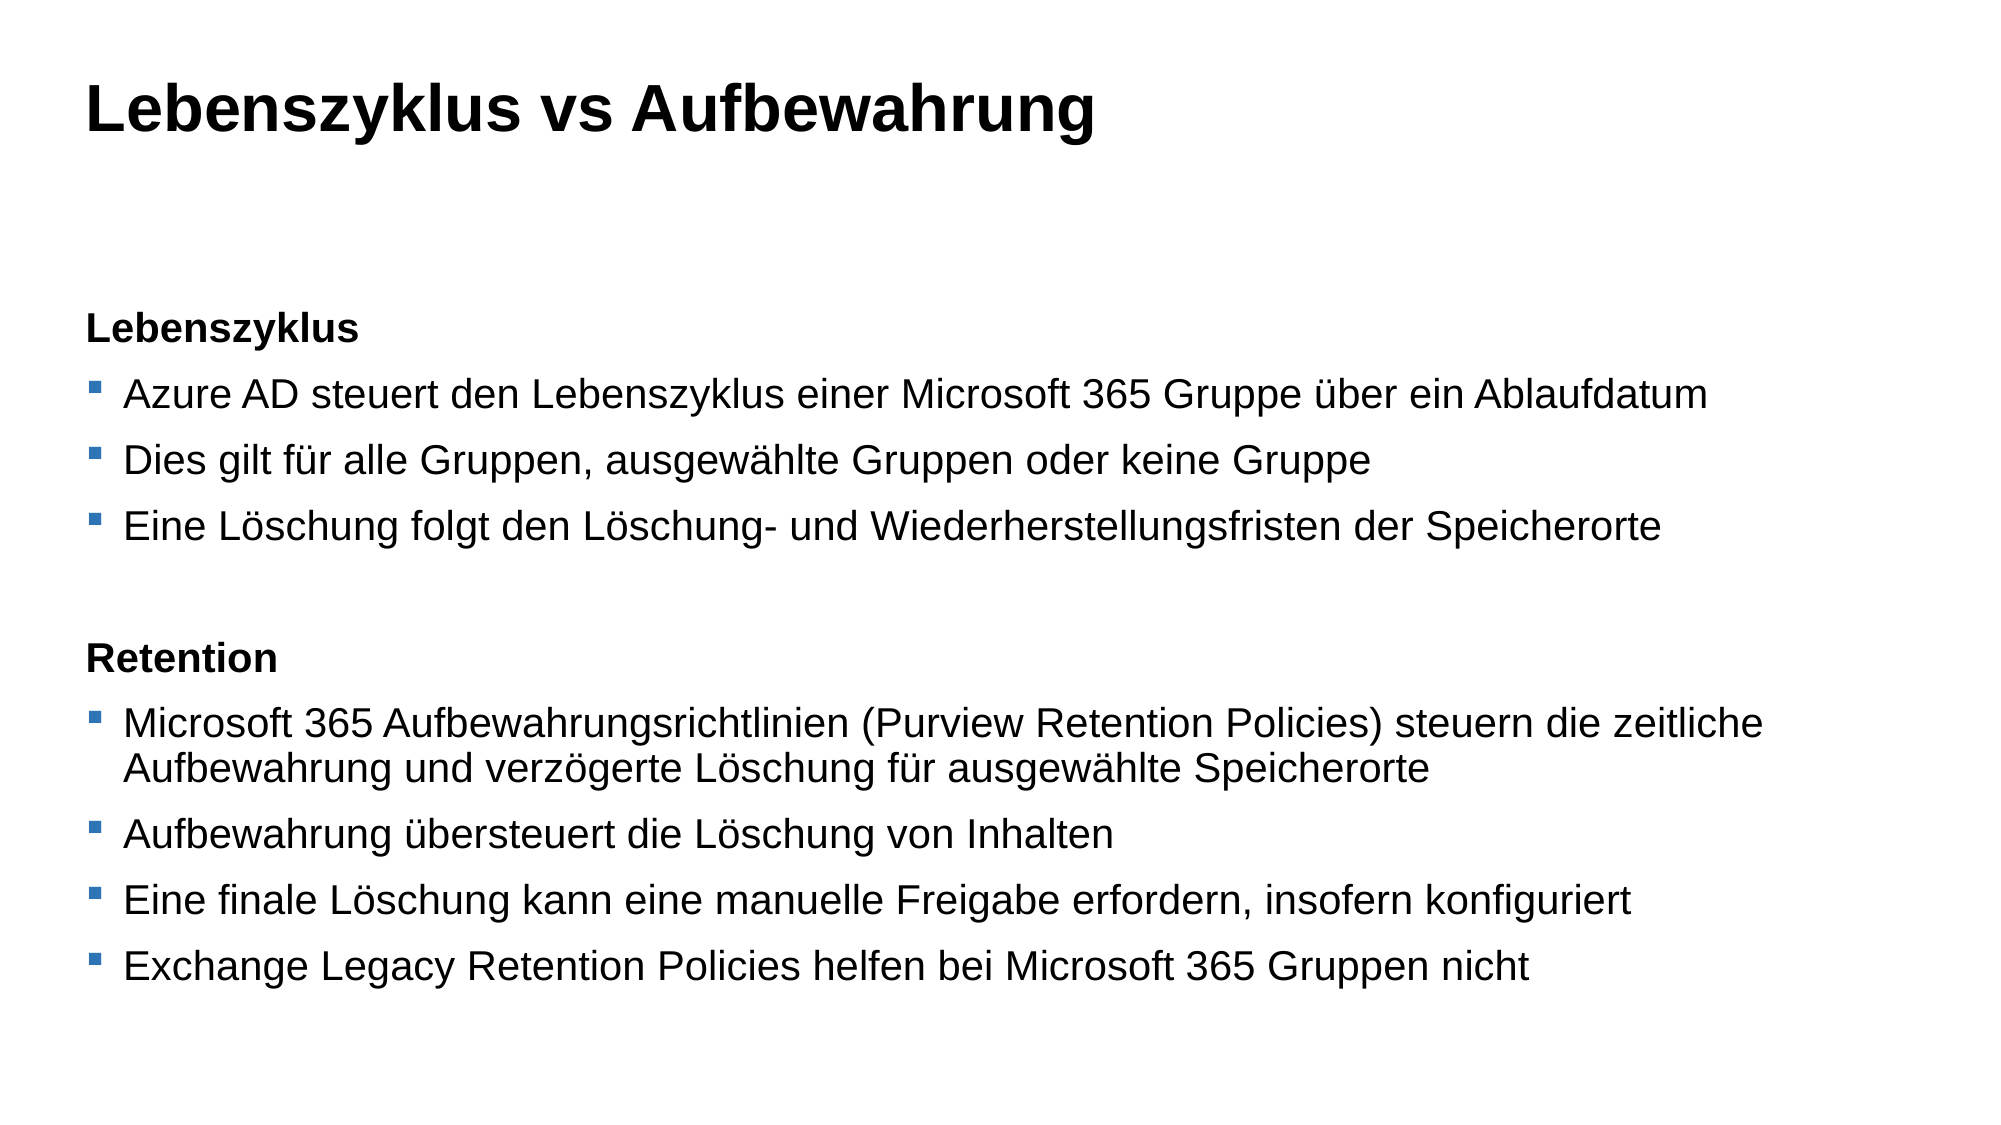

# Lebenszyklus vs Aufbewahrung
Lebenszyklus
Azure AD steuert den Lebenszyklus einer Microsoft 365 Gruppe über ein Ablaufdatum
Dies gilt für alle Gruppen, ausgewählte Gruppen oder keine Gruppe
Eine Löschung folgt den Löschung- und Wiederherstellungsfristen der Speicherorte

Retention
Microsoft 365 Aufbewahrungsrichtlinien (Purview Retention Policies) steuern die zeitliche Aufbewahrung und verzögerte Löschung für ausgewählte Speicherorte
Aufbewahrung übersteuert die Löschung von Inhalten
Eine finale Löschung kann eine manuelle Freigabe erfordern, insofern konfiguriert
Exchange Legacy Retention Policies helfen bei Microsoft 365 Gruppen nicht